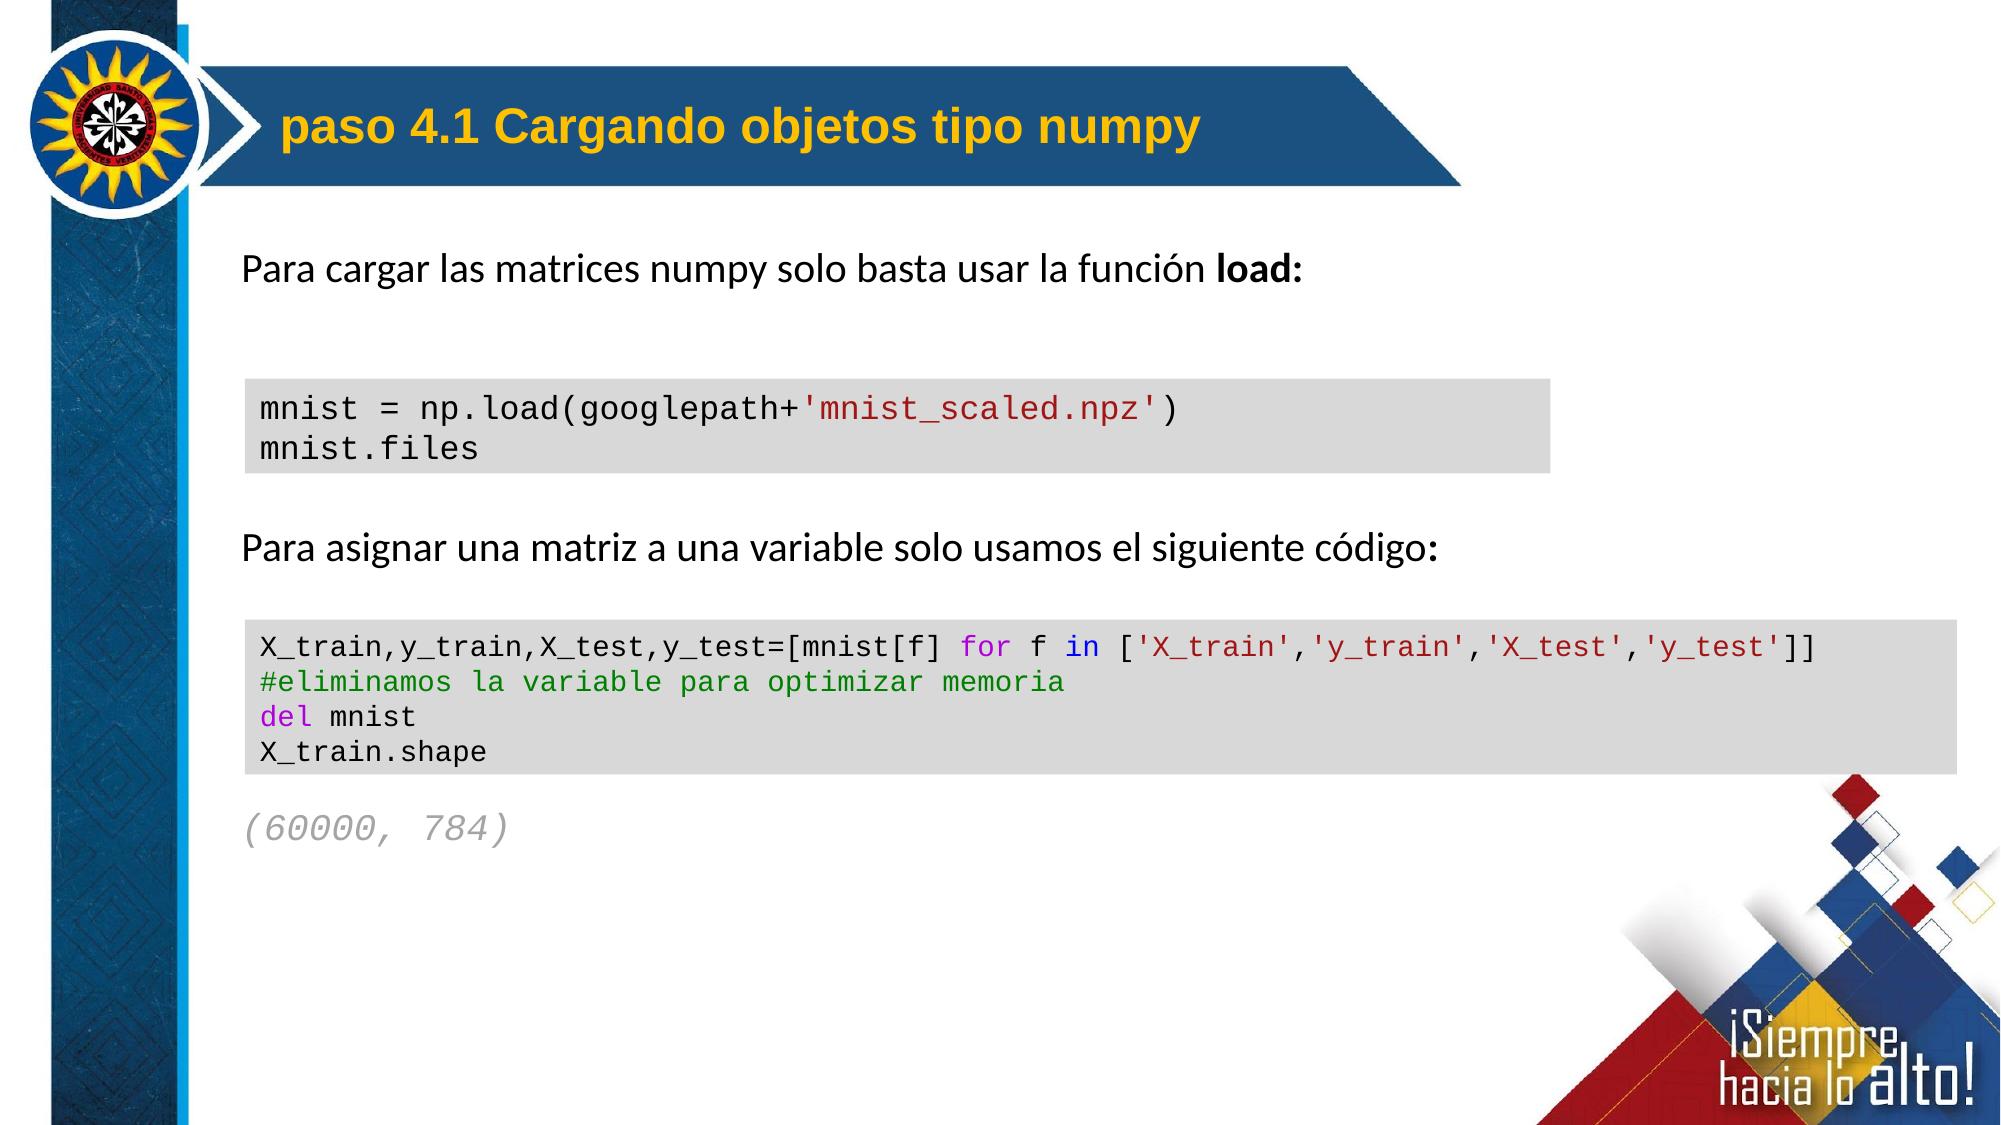

paso 4.1 Cargando objetos tipo numpy
Para cargar las matrices numpy solo basta usar la función load:
mnist = np.load(googlepath+'mnist_scaled.npz')
mnist.files
Para asignar una matriz a una variable solo usamos el siguiente código:
X_train,y_train,X_test,y_test=[mnist[f] for f in ['X_train','y_train','X_test','y_test']]
#eliminamos la variable para optimizar memoria
del mnist
X_train.shape
(60000, 784)